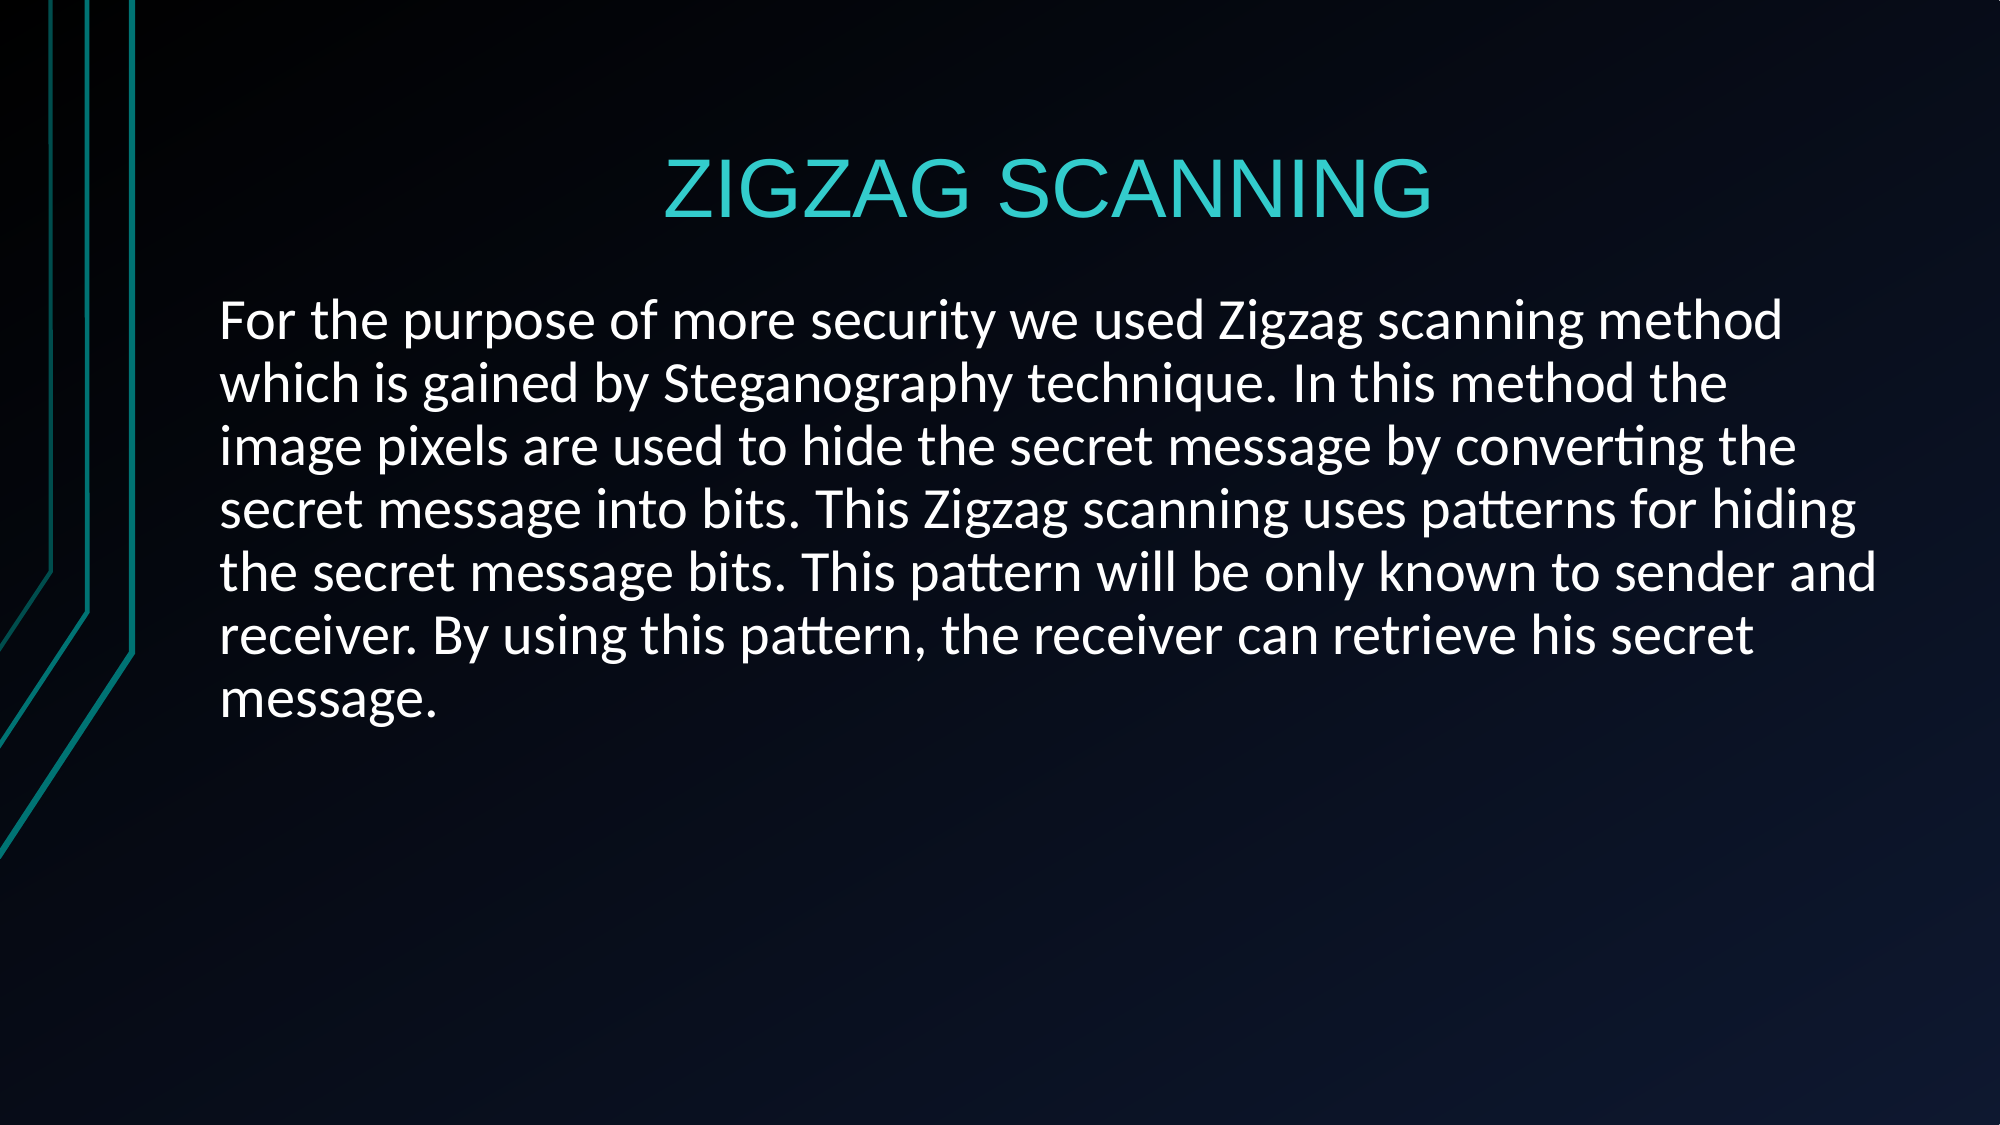

# ZIGZAG SCANNING
For the purpose of more security we used Zigzag scanning method which is gained by Steganography technique. In this method the image pixels are used to hide the secret message by converting the secret message into bits. This Zigzag scanning uses patterns for hiding the secret message bits. This pattern will be only known to sender and receiver. By using this pattern, the receiver can retrieve his secret message.